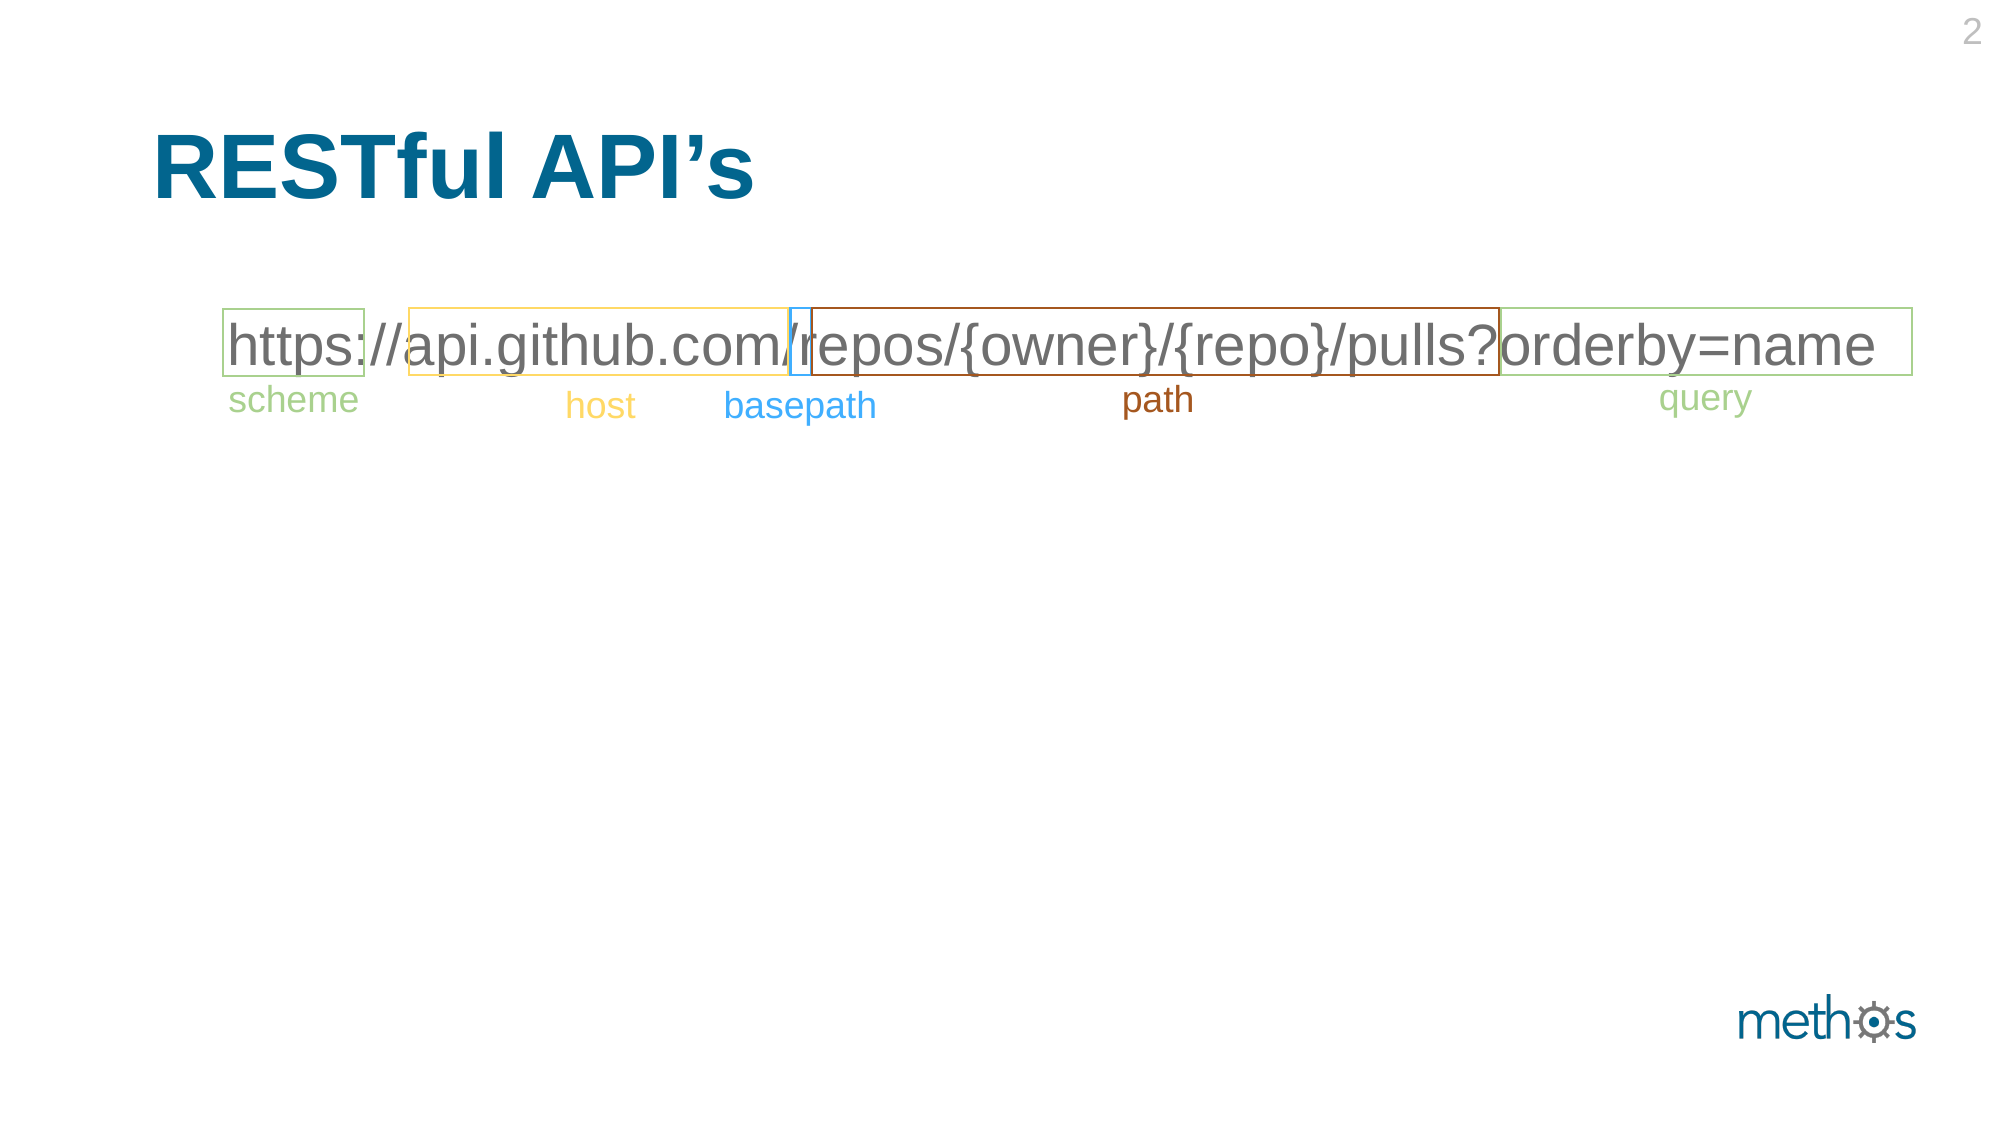

2
# RESTful API’s
https://api.github.com/repos/{owner}/{repo}/pulls?orderby=name

query
scheme
path
basepath
host